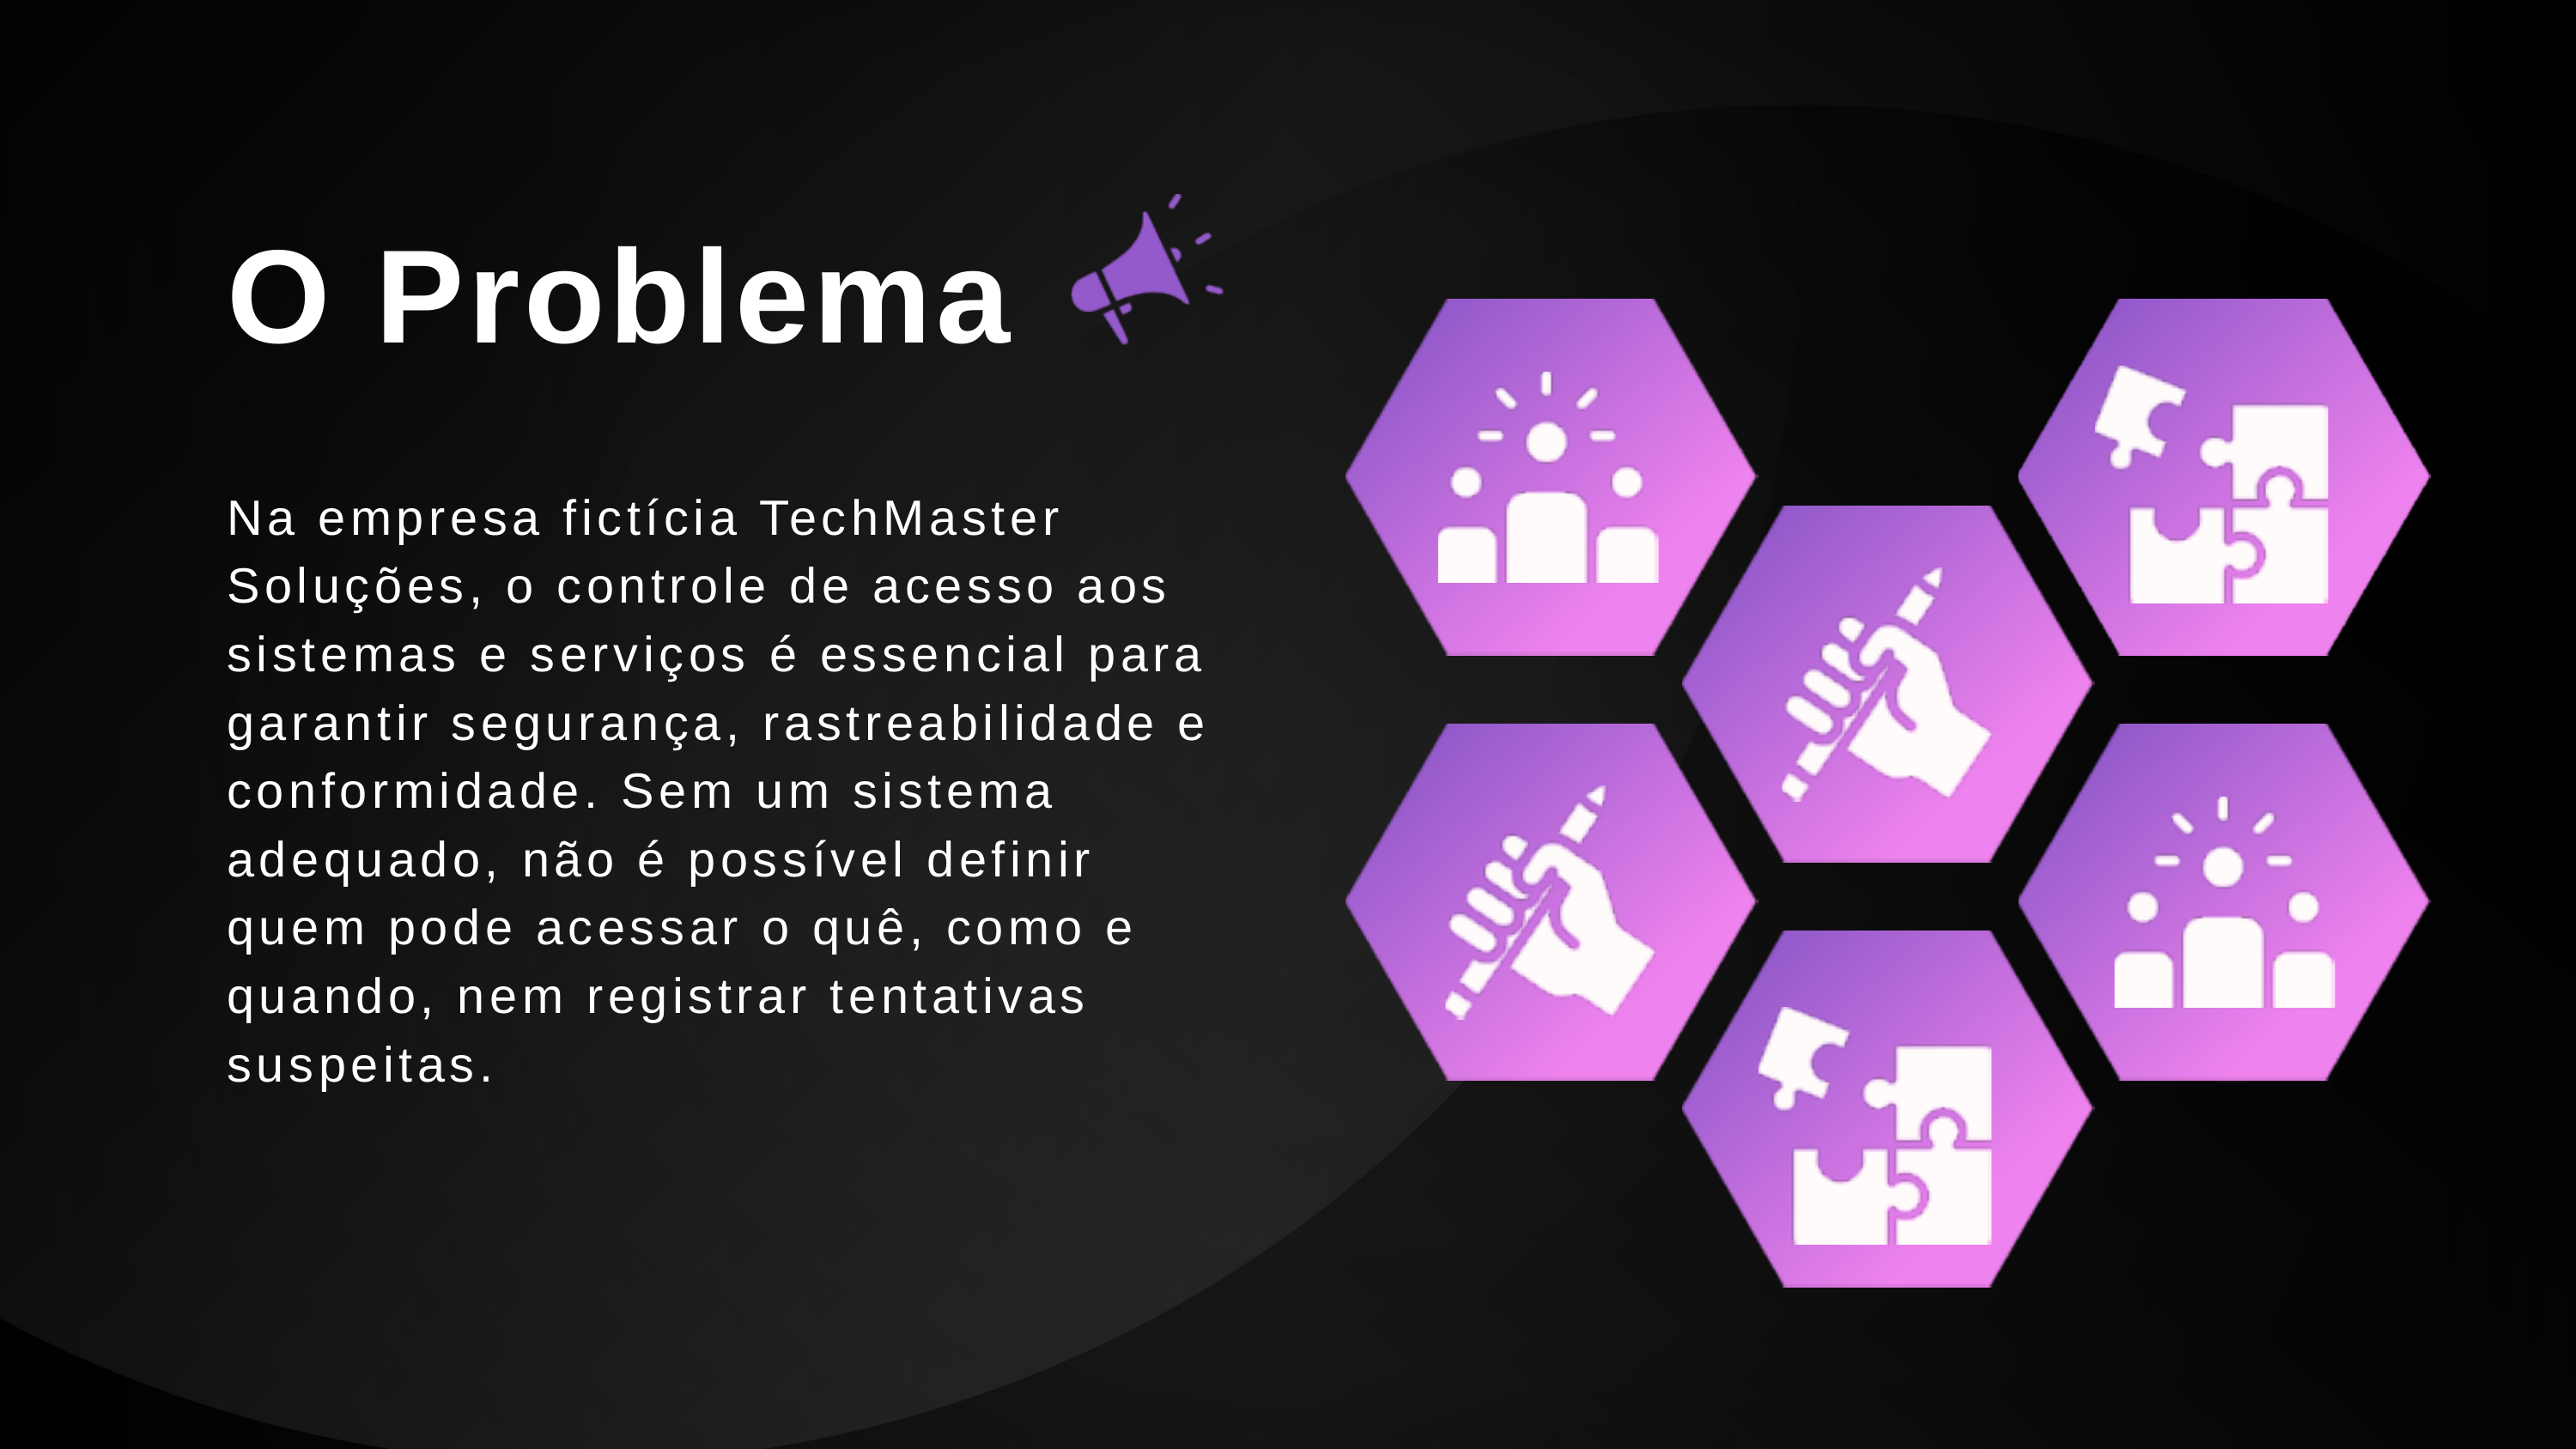

O Problema

Na empresa fictícia TechMaster Soluções, o controle de acesso aos sistemas e serviços é essencial para garantir segurança, rastreabilidade e conformidade. Sem um sistema adequado, não é possível definir quem pode acessar o quê, como e quando, nem registrar tentativas suspeitas.